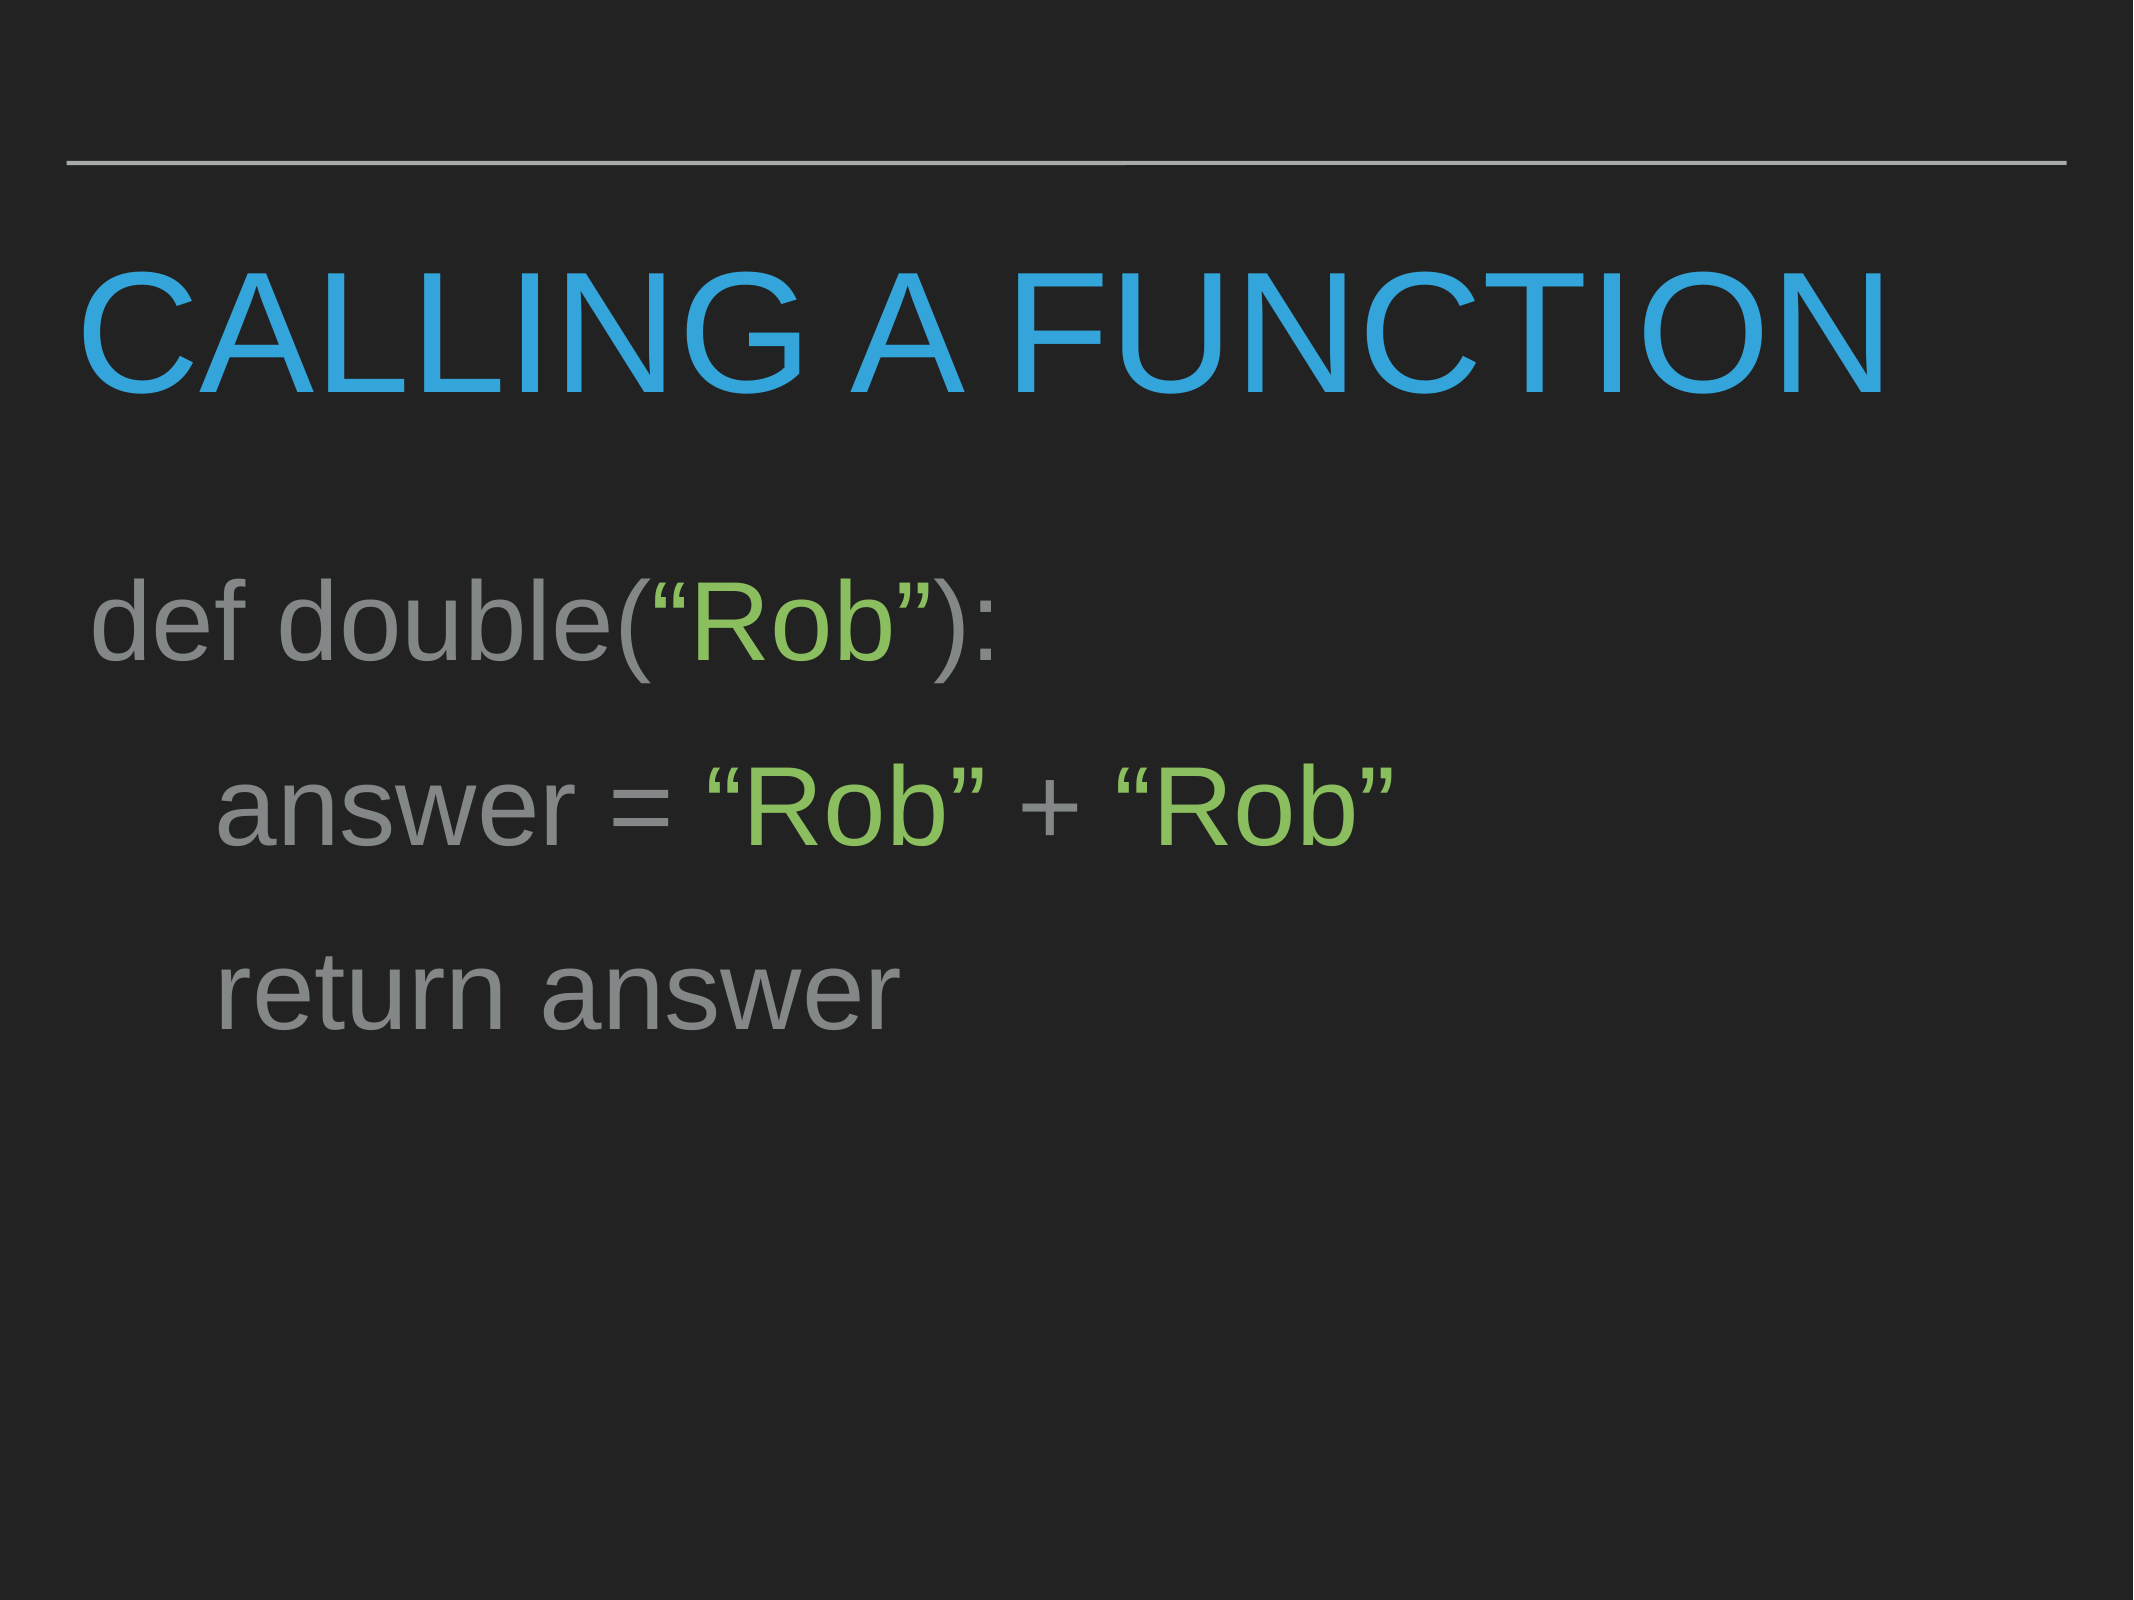

# Calling A Function
def double(“Rob”):
    answer = “Rob” + “Rob”
    return answer